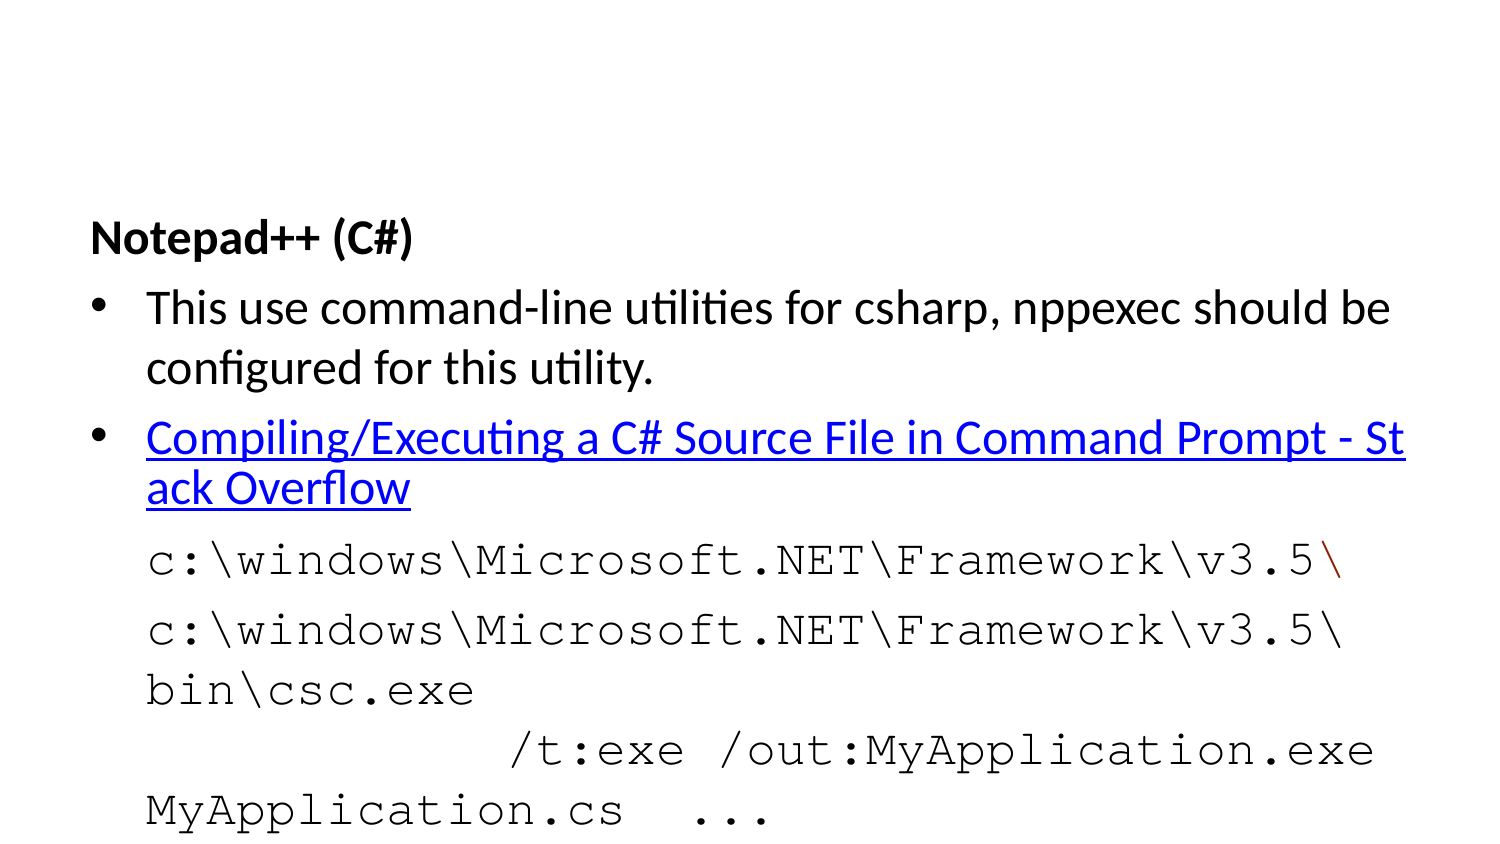

Notepad++ (C#)
This use command-line utilities for csharp, nppexec should be configured for this utility.
Compiling/Executing a C# Source File in Command Prompt - Stack Overflow
c:\windows\Microsoft.NET\Framework\v3.5\
c:\windows\Microsoft.NET\Framework\v3.5\bin\csc.exe
            /t:exe /out:MyApplication.exe MyApplication.cs  ...